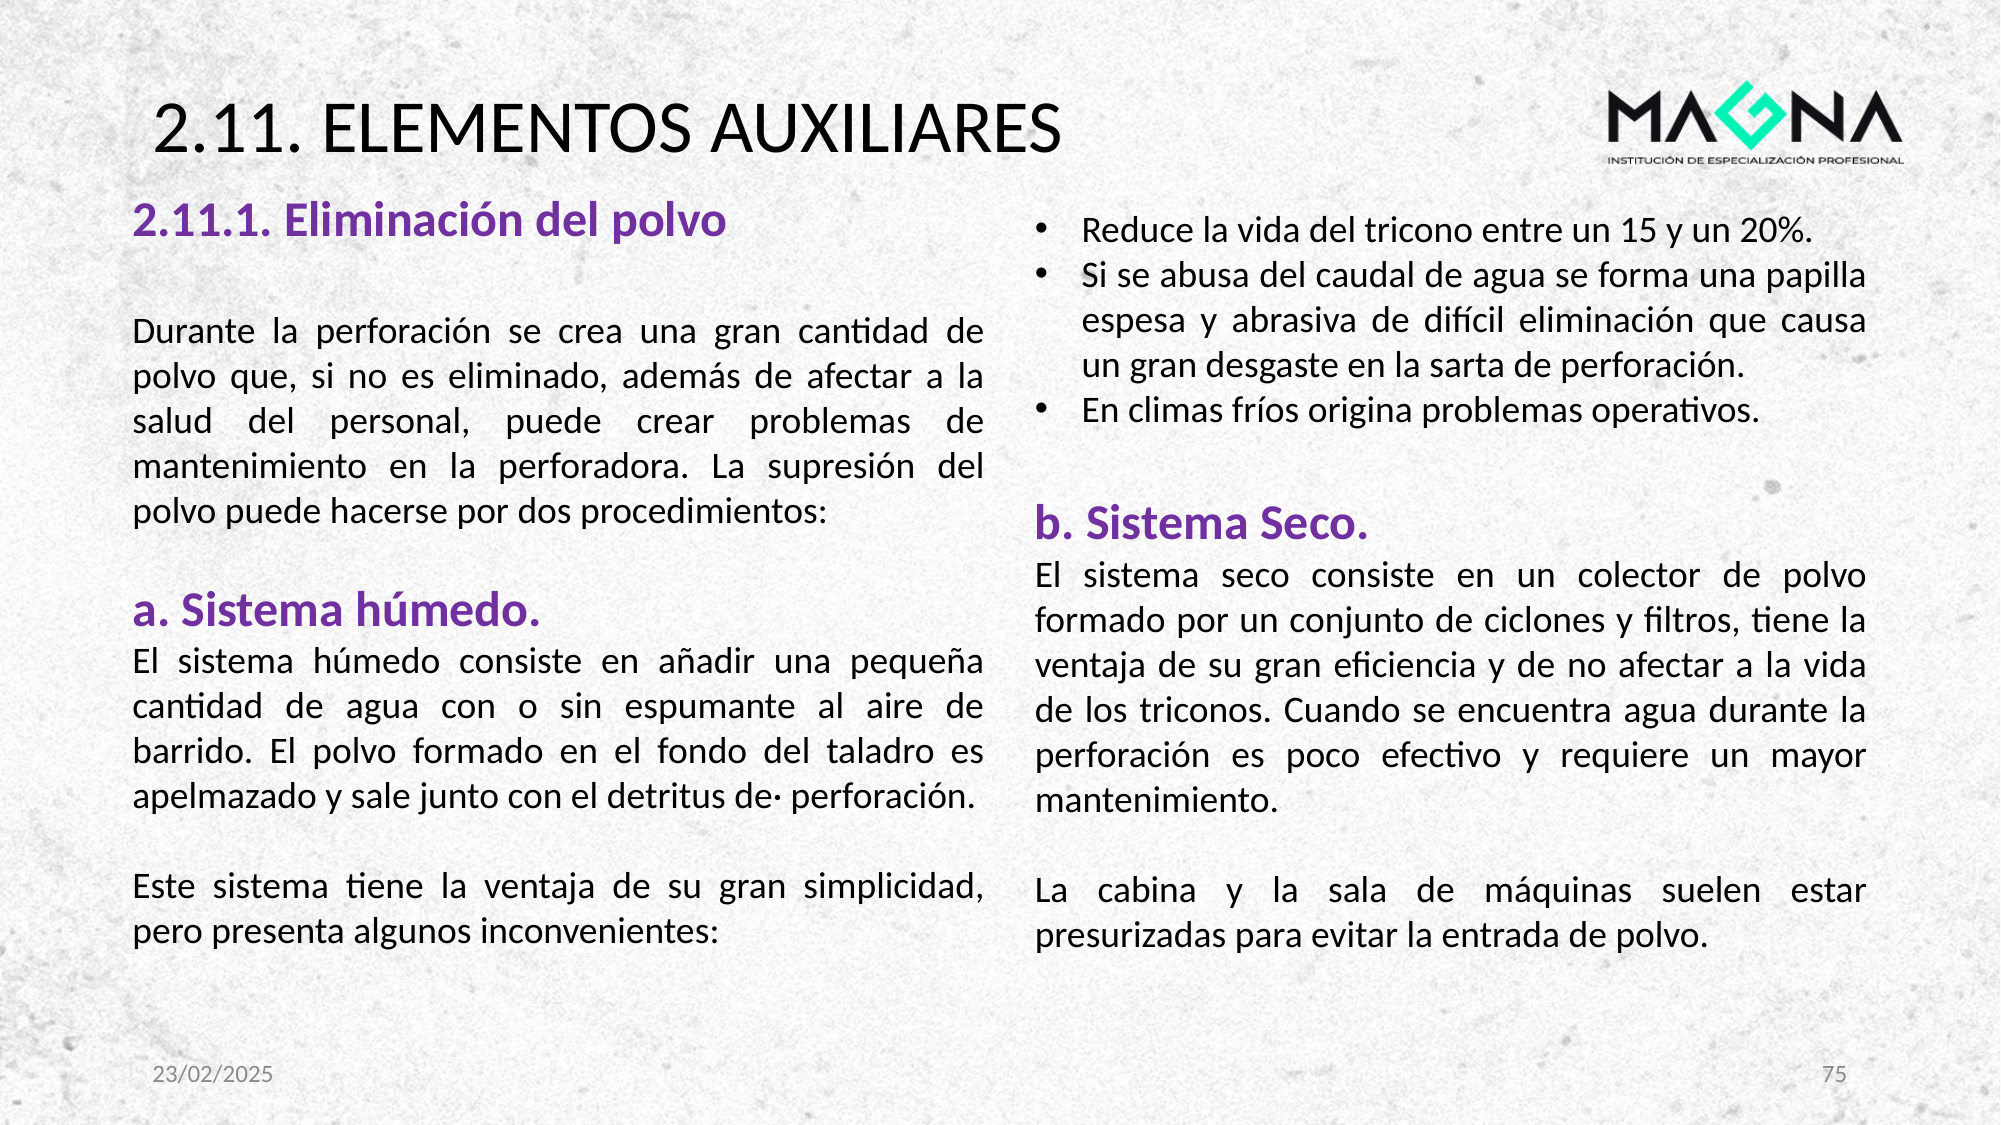

# 2.11. ELEMENTOS AUXILIARES
2.11.1. Eliminación del polvo

Durante la perforación se crea una gran cantidad de polvo que, si no es eliminado, además de afectar a la salud del personal, puede crear problemas de mantenimiento en la perforadora. La supresión del polvo puede hacerse por dos procedimientos:

a. Sistema húmedo.
El sistema húmedo consiste en añadir una pequeña cantidad de agua con o sin espumante al aire de barrido. El polvo formado en el fondo del taladro es apelmazado y sale junto con el detritus de· perforación.

Este sistema tiene la ventaja de su gran simplicidad, pero presenta algunos inconvenientes:
Reduce la vida del tricono entre un 15 y un 20%.
Si se abusa del caudal de agua se forma una papilla espesa y abrasiva de difícil eliminación que causa un gran desgaste en la sarta de perforación.
En climas fríos origina problemas operativos.

b. Sistema Seco.
El sistema seco consiste en un colector de polvo formado por un conjunto de ciclones y filtros, tiene la ventaja de su gran eficiencia y de no afectar a la vida de los triconos. Cuando se encuentra agua durante la perforación es poco efectivo y requiere un mayor mantenimiento.

La cabina y la sala de máquinas suelen estar presurizadas para evitar la entrada de polvo.
23/02/2025
75